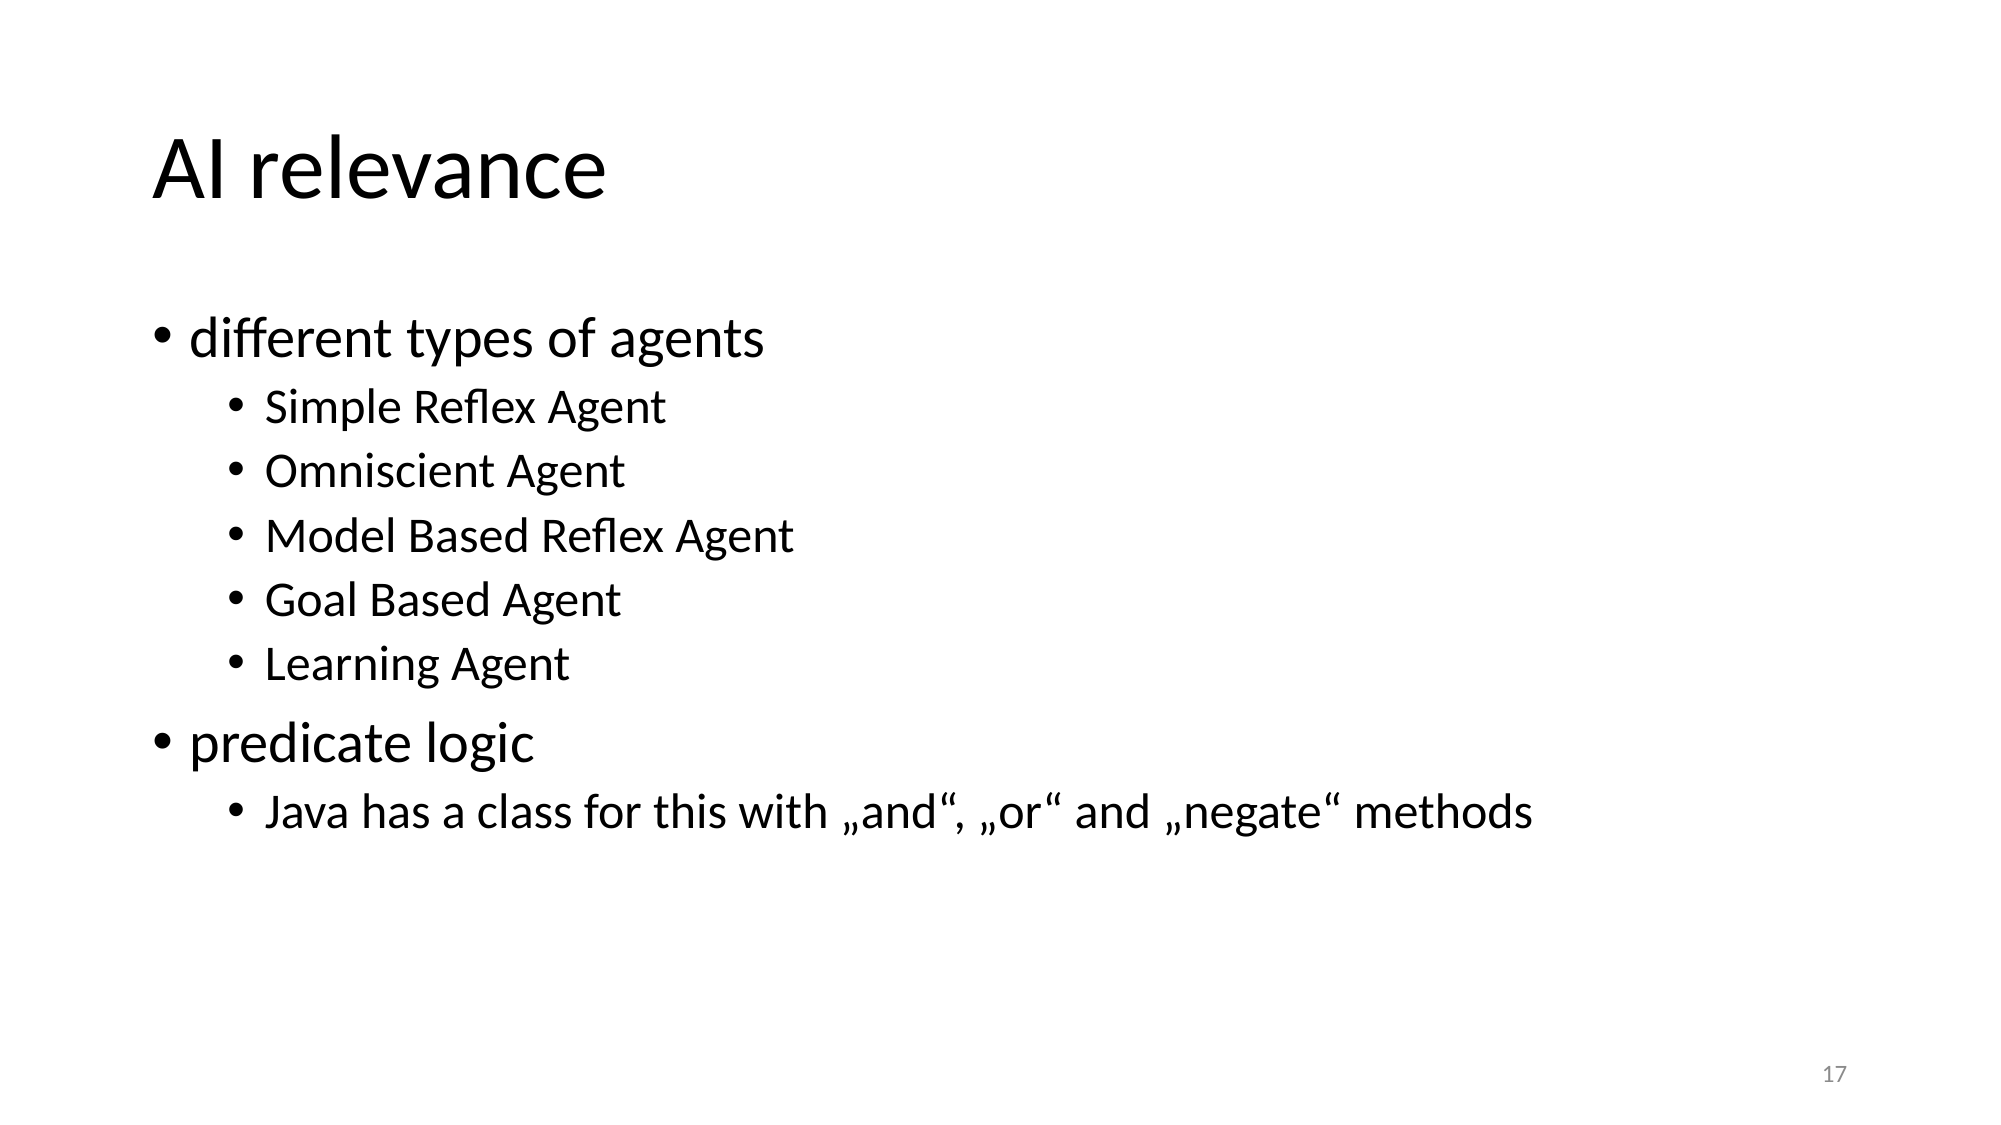

# AI relevance
different types of agents
Simple Reflex Agent
Omniscient Agent
Model Based Reflex Agent
Goal Based Agent
Learning Agent
predicate logic
Java has a class for this with „and“, „or“ and „negate“ methods
17